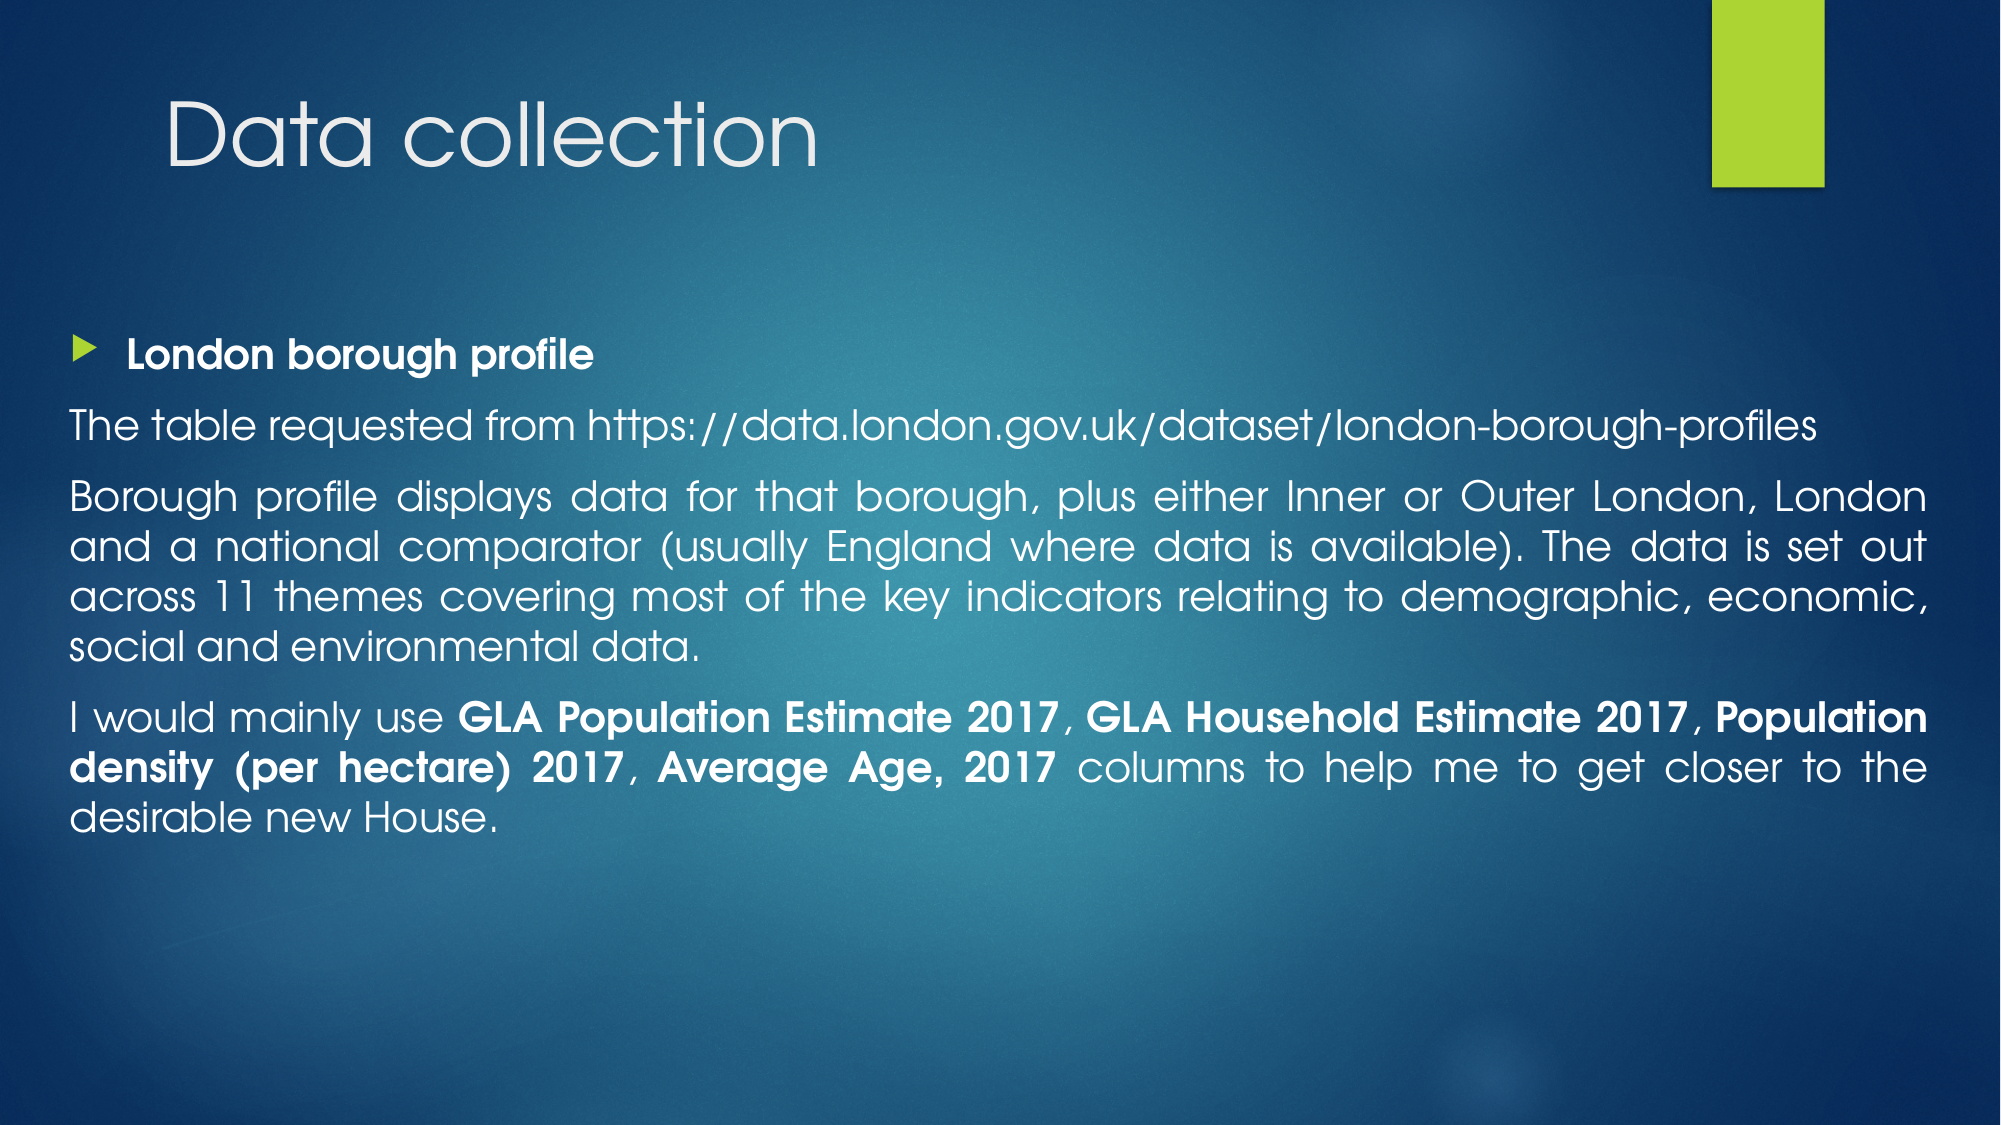

# Data collection
London borough profile
The table requested from https://data.london.gov.uk/dataset/london-borough-profiles
Borough profile displays data for that borough, plus either Inner or Outer London, London and a national comparator (usually England where data is available). The data is set out across 11 themes covering most of the key indicators relating to demographic, economic, social and environmental data.
I would mainly use GLA Population Estimate 2017, GLA Household Estimate 2017, Population density (per hectare) 2017, Average Age, 2017 columns to help me to get closer to the desirable new House.